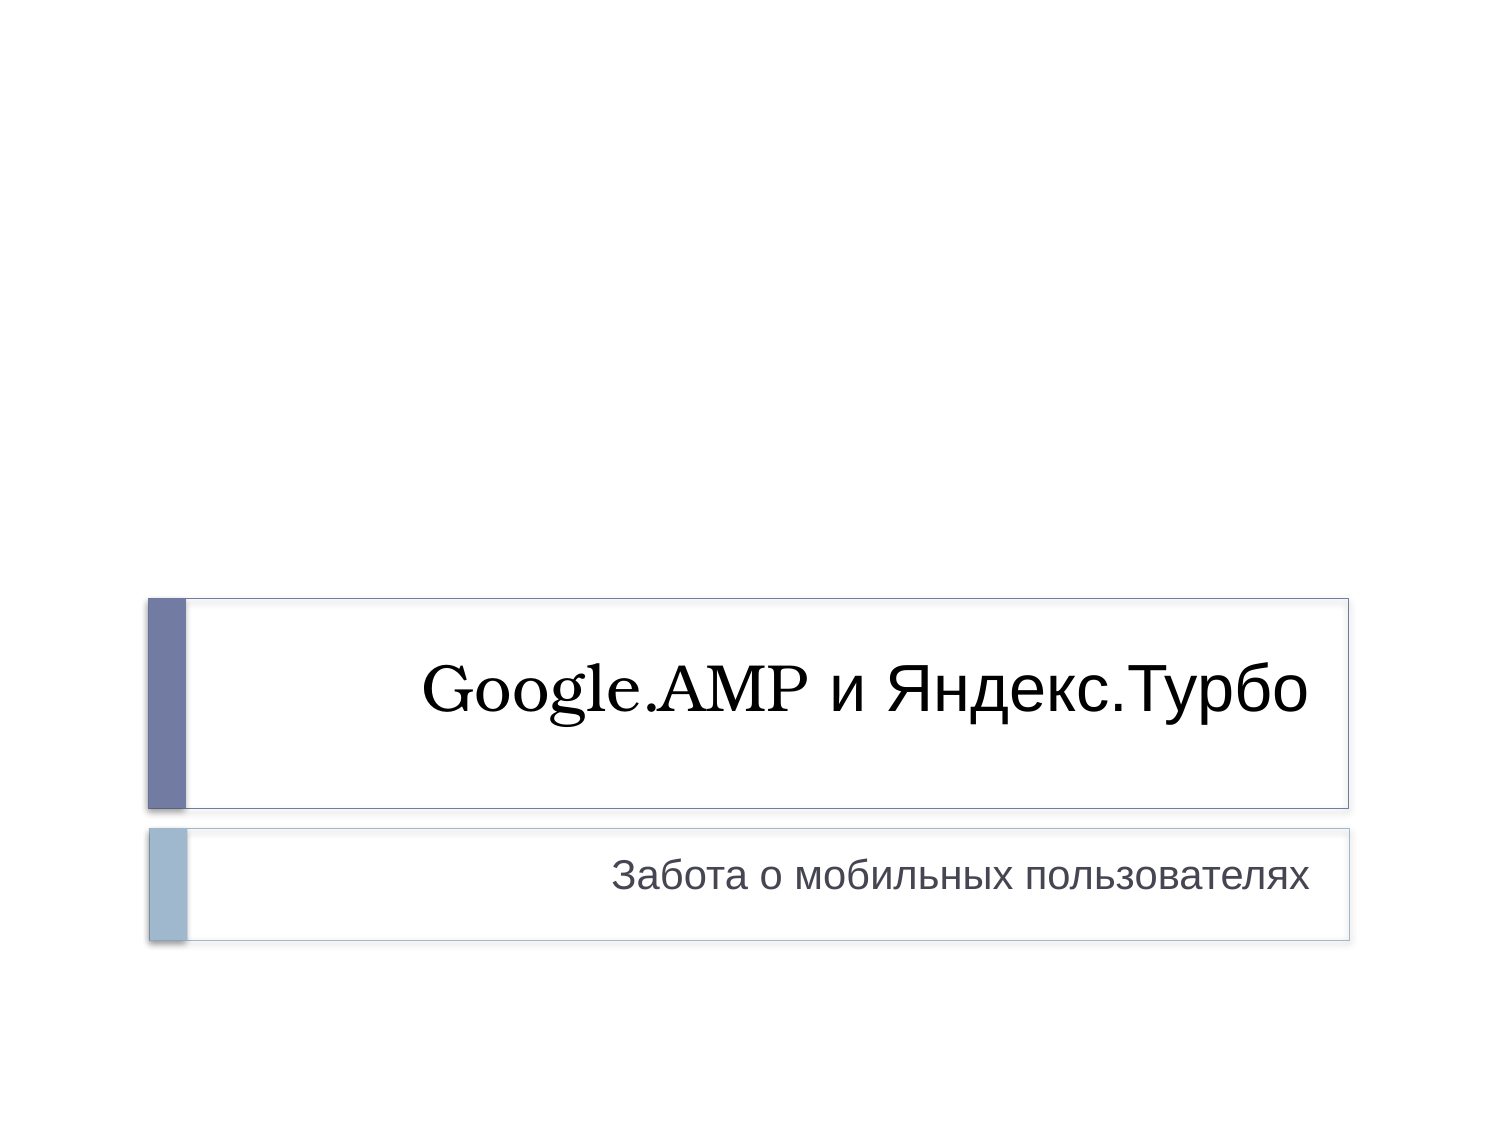

# Google.AMP и Яндекс.Турбо
Забота о мобильных пользователях